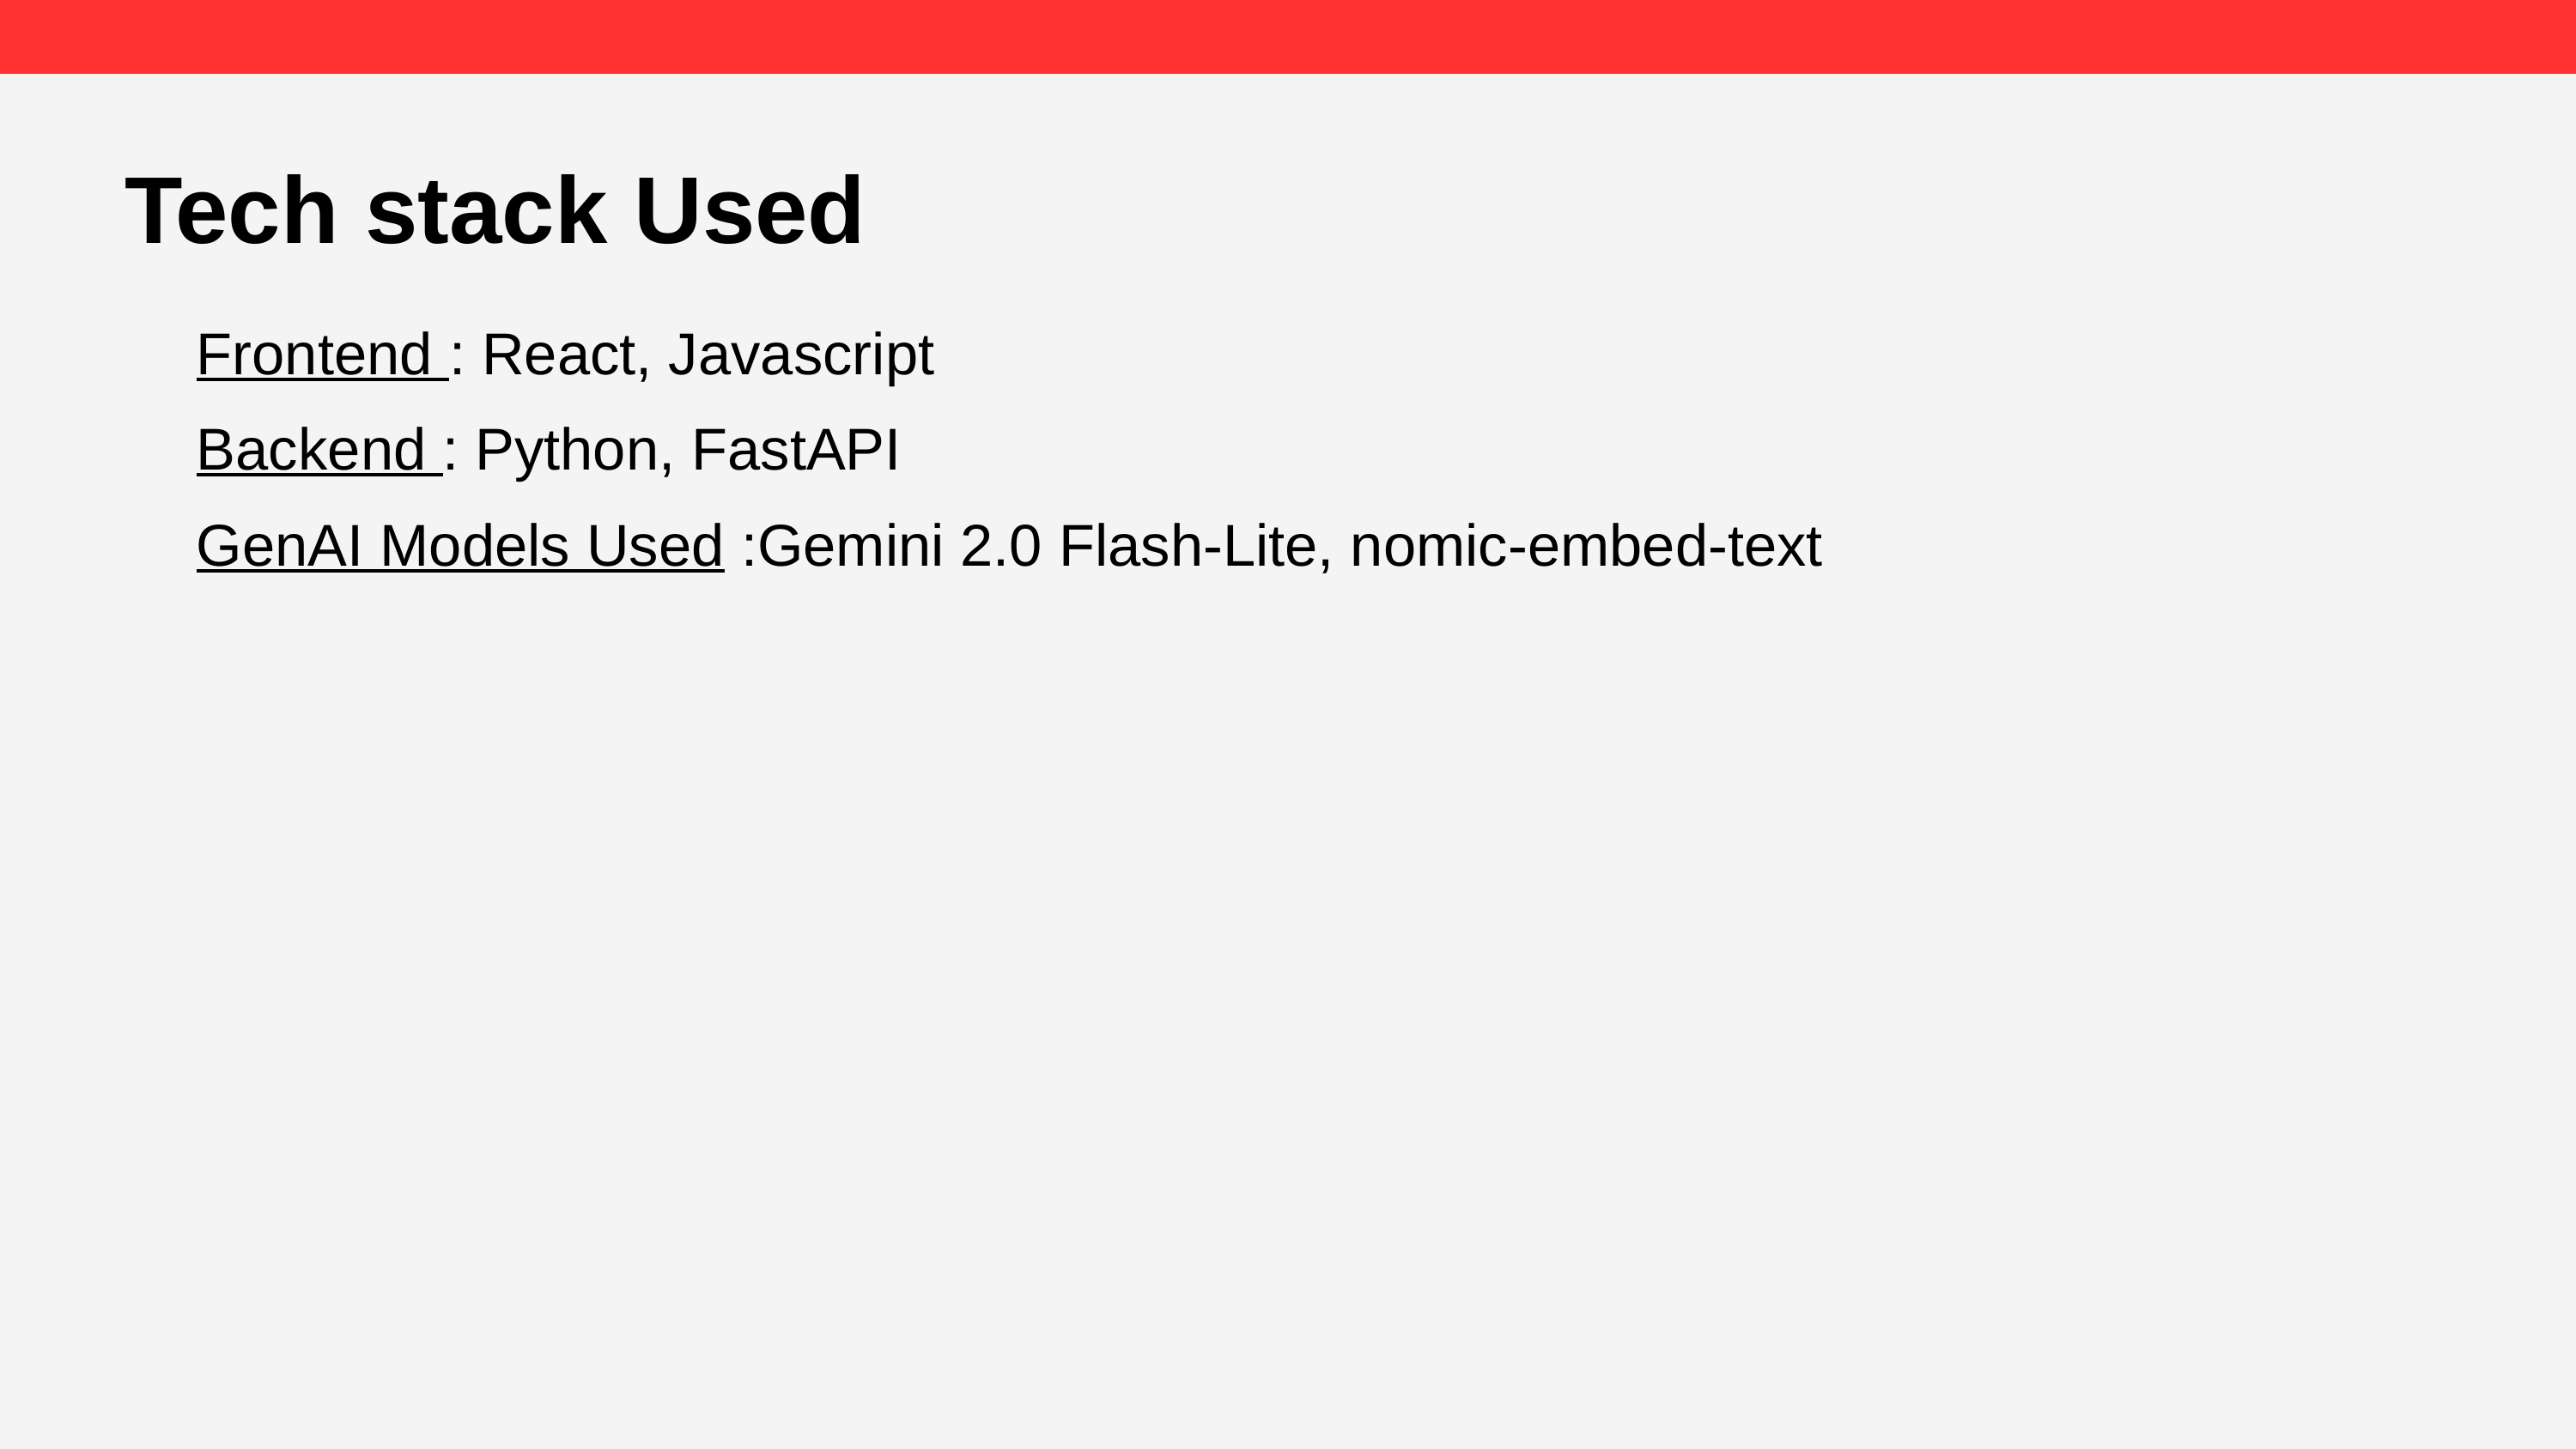

Tech stack Used
Frontend : React, Javascript
Backend : Python, FastAPI
GenAI Models Used :Gemini 2.0 Flash-Lite, nomic-embed-text